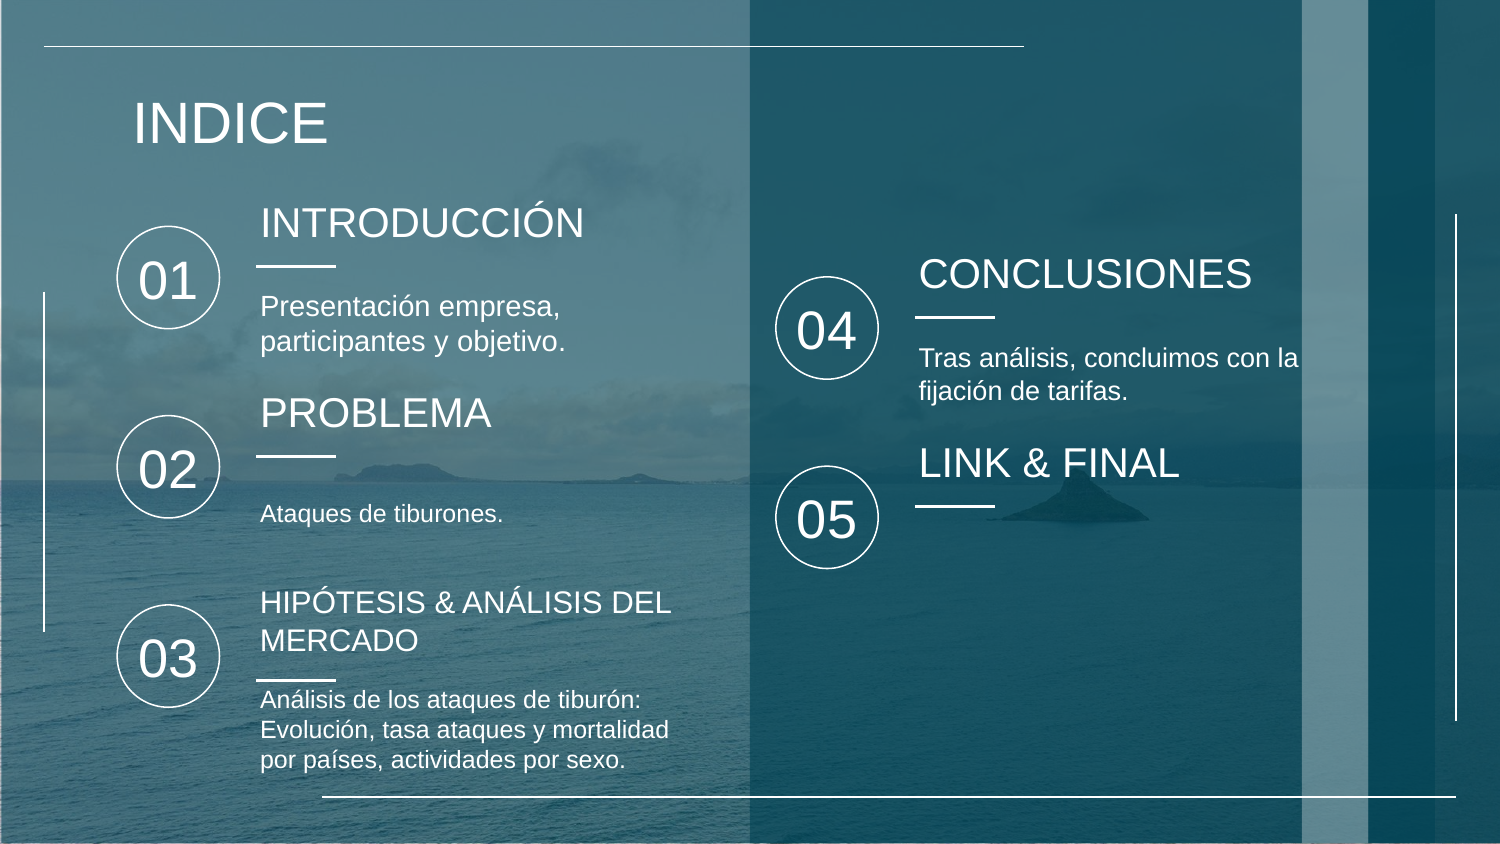

INDICE
# INTRODUCCIÓN

CONCLUSIONES
01

Presentación empresa, participantes y objetivo.
04
Tras análisis, concluimos con la fijación de tarifas.
PROBLEMA

LINK & FINAL
02

Ataques de tiburones.
05

HIPÓTESIS & ANÁLISIS DEL MERCADO

03
Análisis de los ataques de tiburón: Evolución, tasa ataques y mortalidad por países, actividades por sexo.